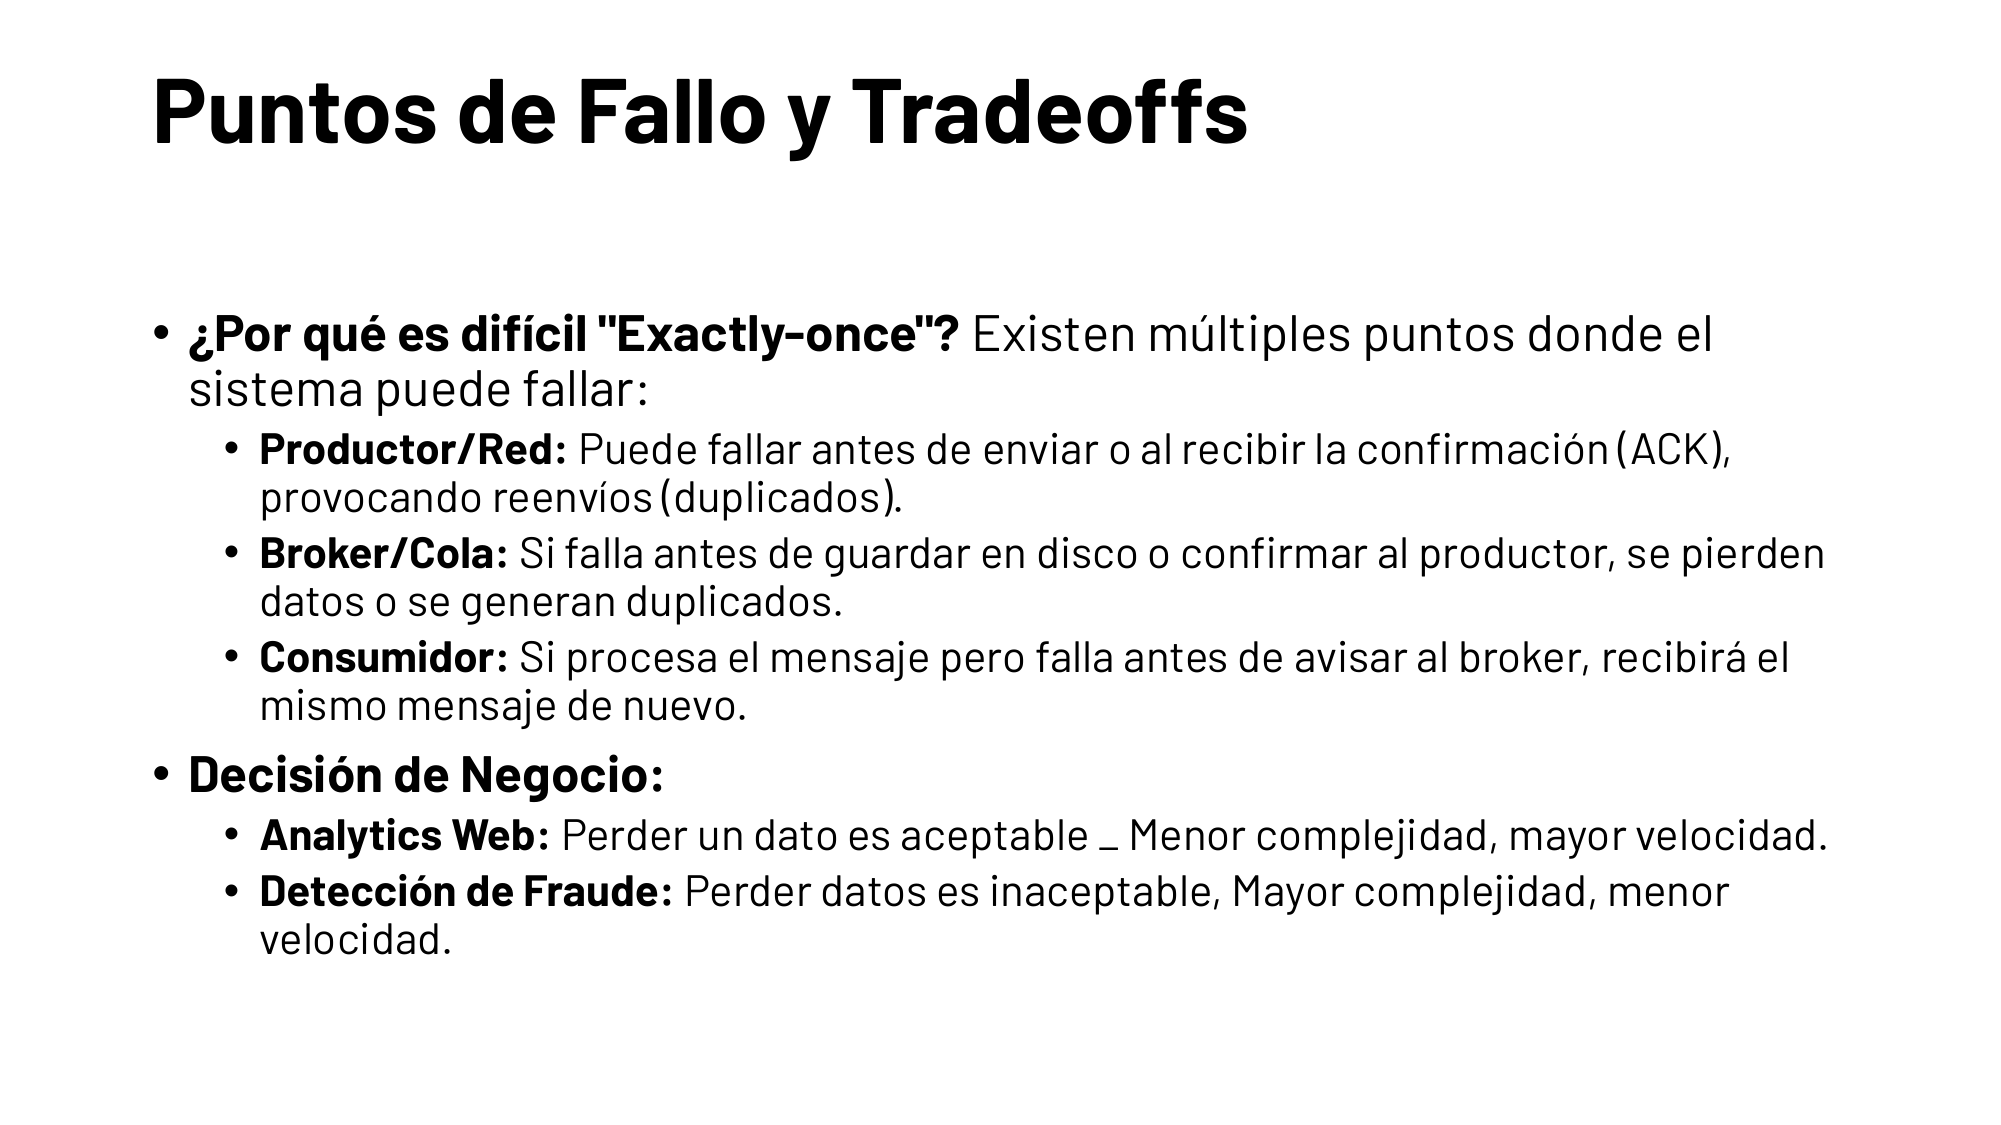

# Puntos de Fallo y Tradeoffs
¿Por qué es difícil "Exactly-once"? Existen múltiples puntos donde el sistema puede fallar:
Productor/Red: Puede fallar antes de enviar o al recibir la confirmación (ACK), provocando reenvíos (duplicados).
Broker/Cola: Si falla antes de guardar en disco o confirmar al productor, se pierden datos o se generan duplicados.
Consumidor: Si procesa el mensaje pero falla antes de avisar al broker, recibirá el mismo mensaje de nuevo.
Decisión de Negocio:
Analytics Web: Perder un dato es aceptable _ Menor complejidad, mayor velocidad.
Detección de Fraude: Perder datos es inaceptable, Mayor complejidad, menor velocidad.